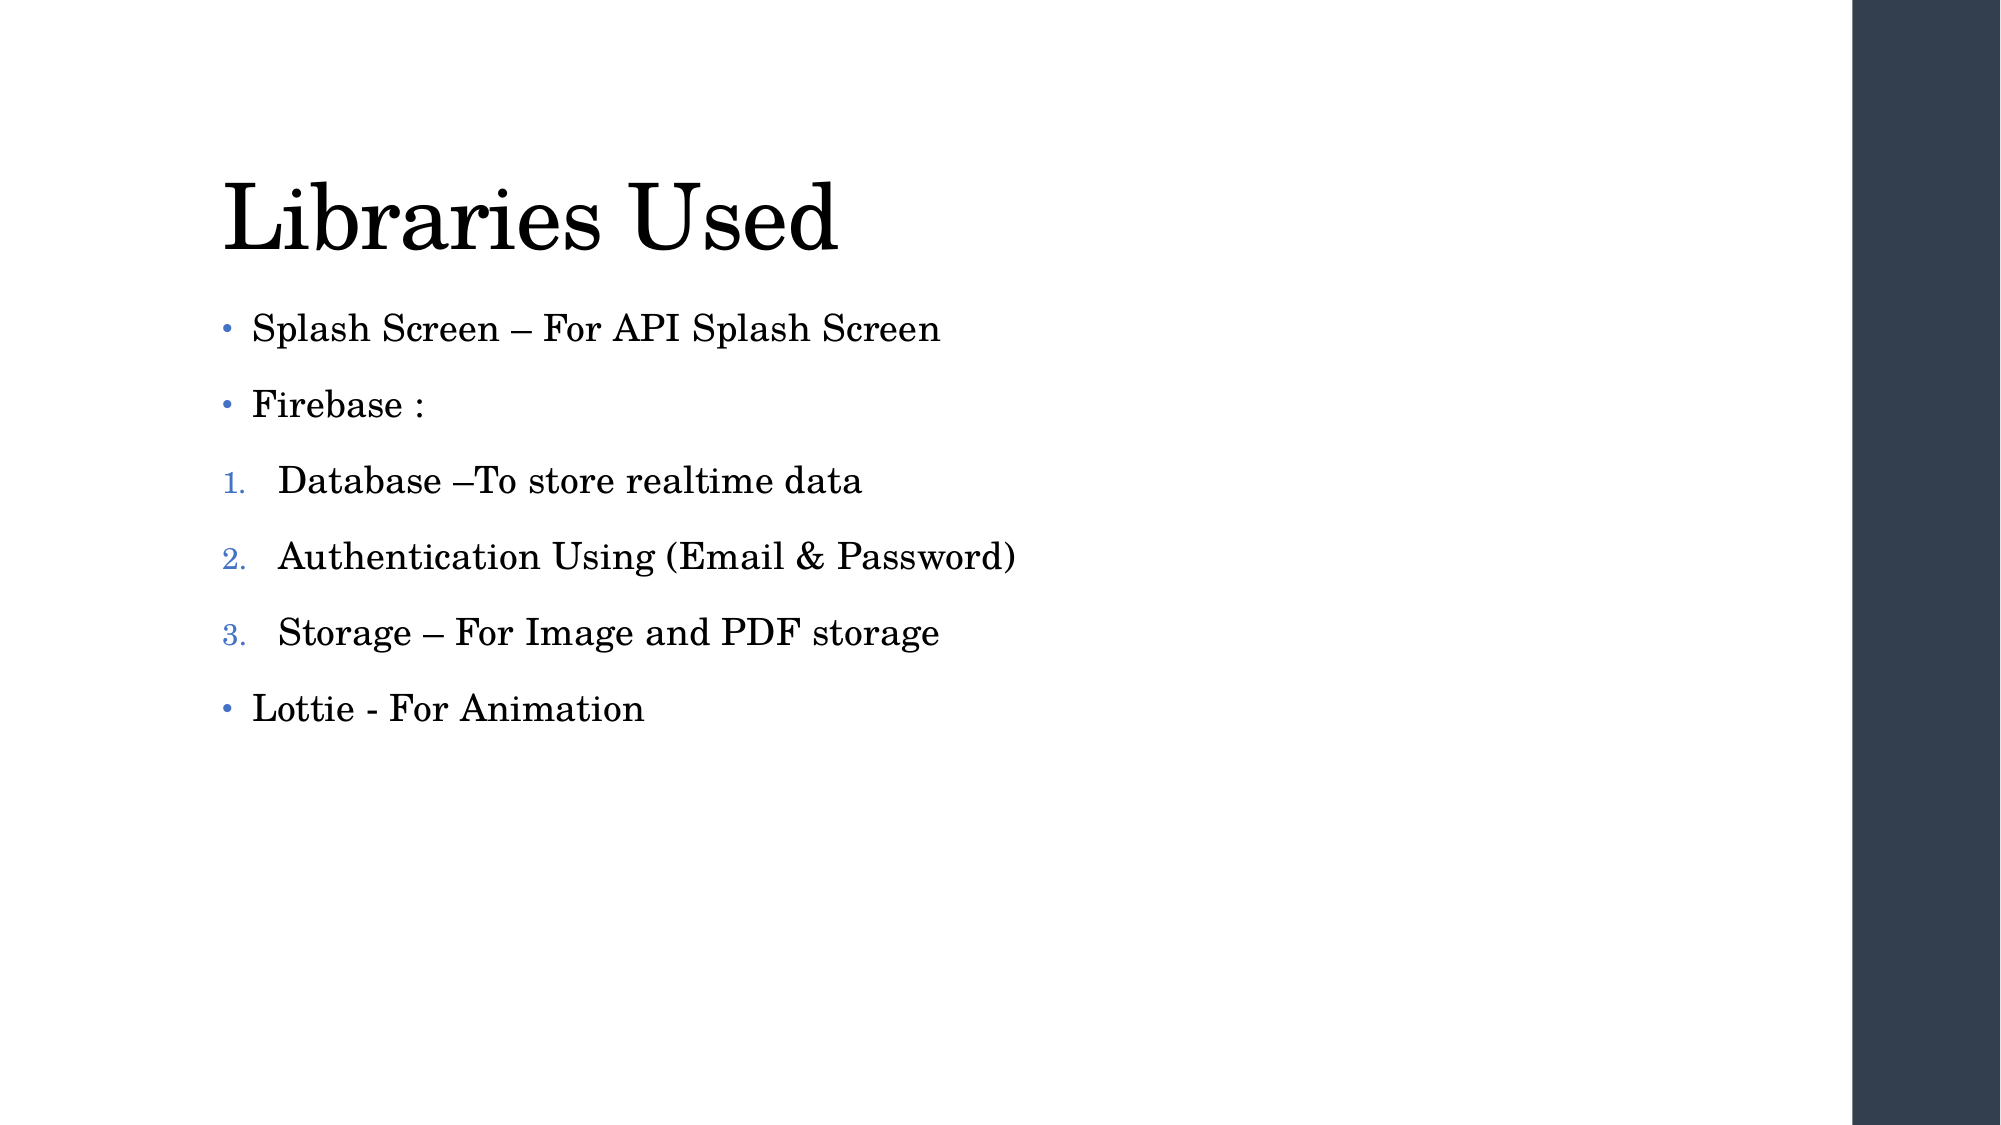

# Libraries Used
Splash Screen – For API Splash Screen
Firebase :
Database –To store realtime data
Authentication Using (Email & Password)
Storage – For Image and PDF storage
Lottie - For Animation